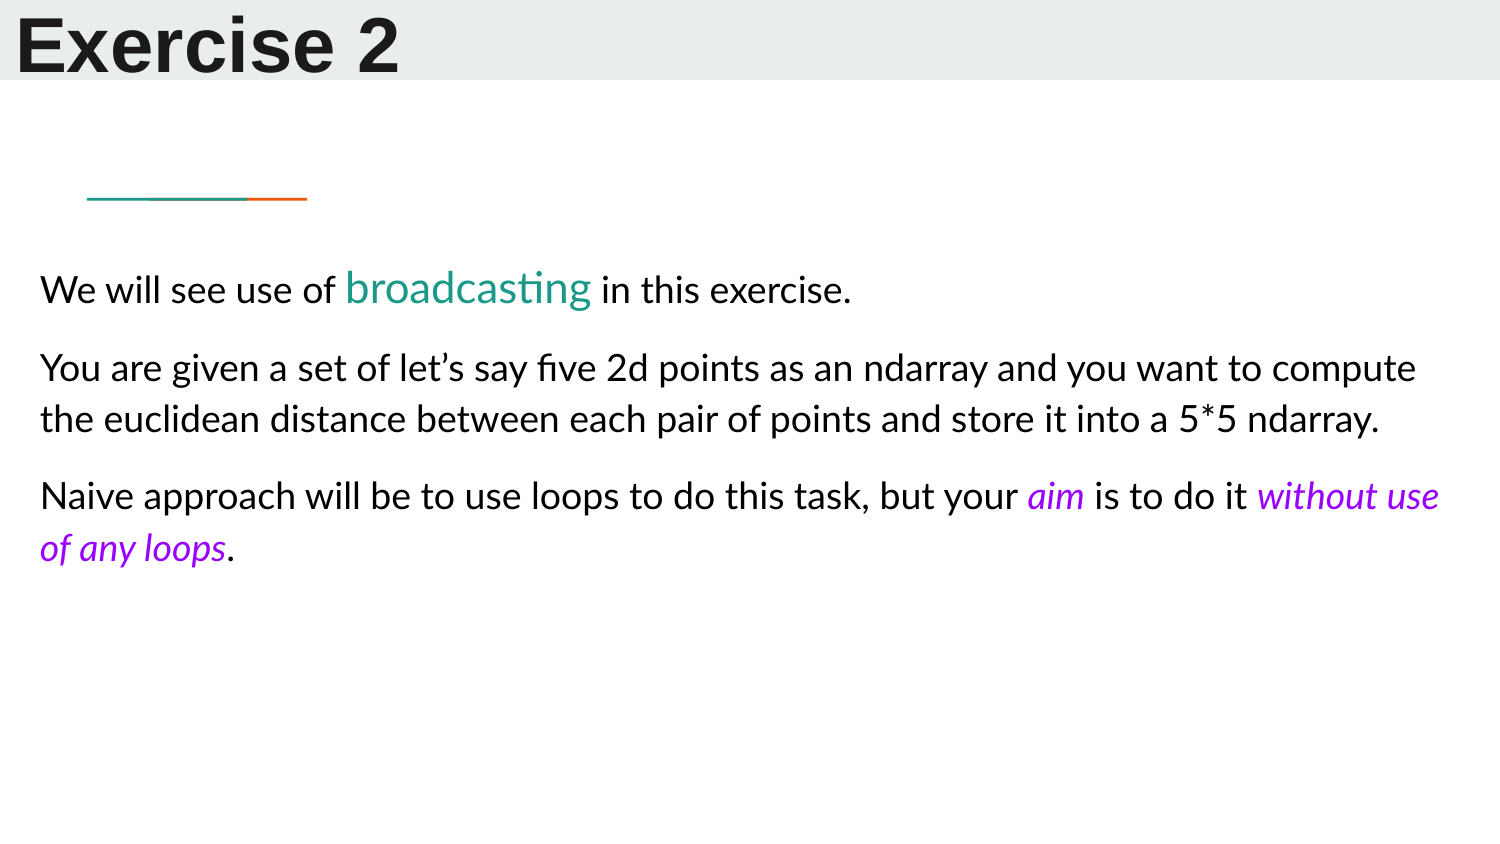

# Exercise 2

We will see use of broadcasting in this exercise.
You are given a set of let’s say five 2d points as an ndarray and you want to compute the euclidean distance between each pair of points and store it into a 5*5 ndarray.
Naive approach will be to use loops to do this task, but your aim is to do it without use of any loops.